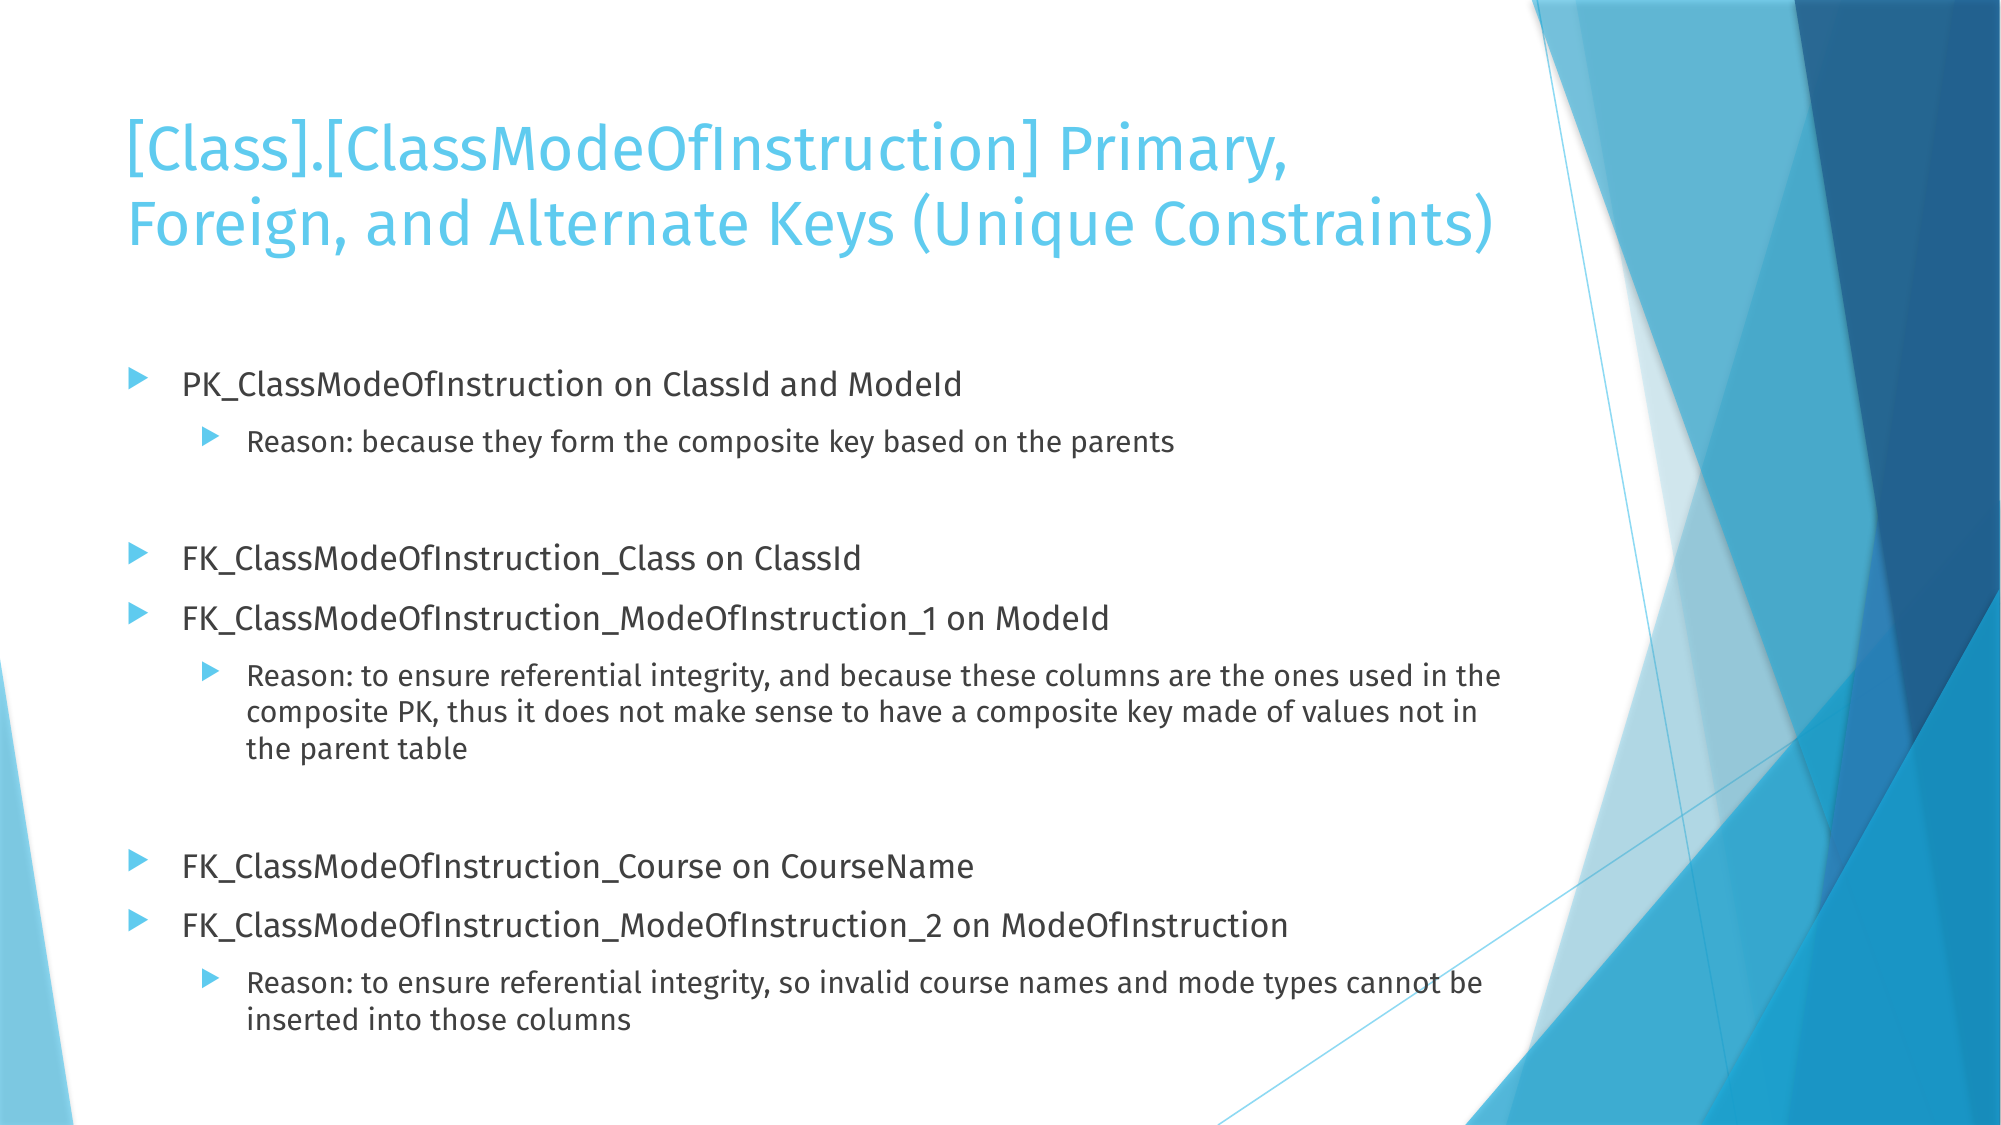

# [Class].[ClassModeOfInstruction] Primary, Foreign, and Alternate Keys (Unique Constraints)
PK_ClassModeOfInstruction on ClassId and ModeId
Reason: because they form the composite key based on the parents

FK_ClassModeOfInstruction_Class on ClassId
FK_ClassModeOfInstruction_ModeOfInstruction_1 on ModeId
Reason: to ensure referential integrity, and because these columns are the ones used in the composite PK, thus it does not make sense to have a composite key made of values not in the parent table

FK_ClassModeOfInstruction_Course on CourseName
FK_ClassModeOfInstruction_ModeOfInstruction_2 on ModeOfInstruction
Reason: to ensure referential integrity, so invalid course names and mode types cannot be inserted into those columns